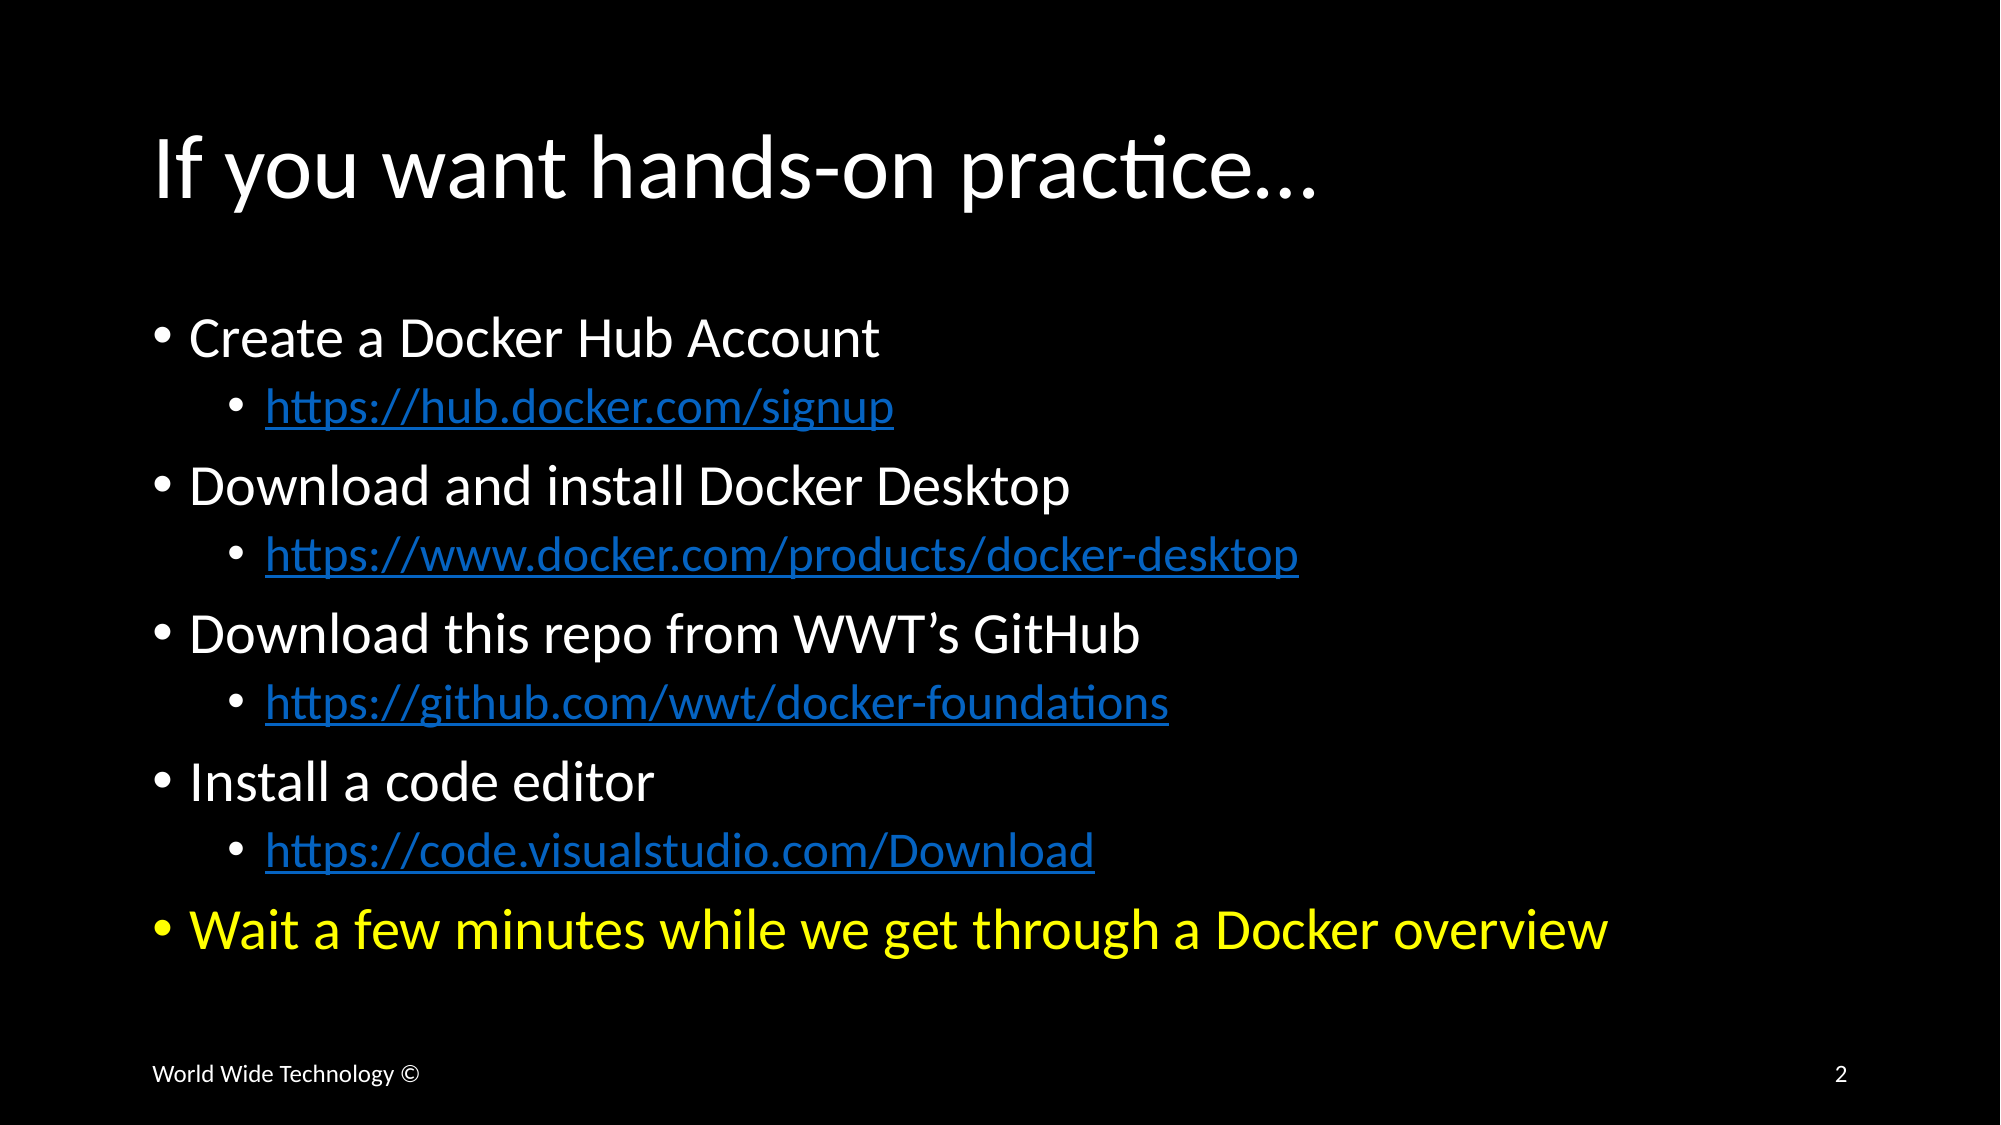

# If you want hands-on practice…
Create a Docker Hub Account
https://hub.docker.com/signup
Download and install Docker Desktop
https://www.docker.com/products/docker-desktop
Download this repo from WWT’s GitHub
https://github.com/wwt/docker-foundations
Install a code editor
https://code.visualstudio.com/Download
Wait a few minutes while we get through a Docker overview

World Wide Technology ©
2